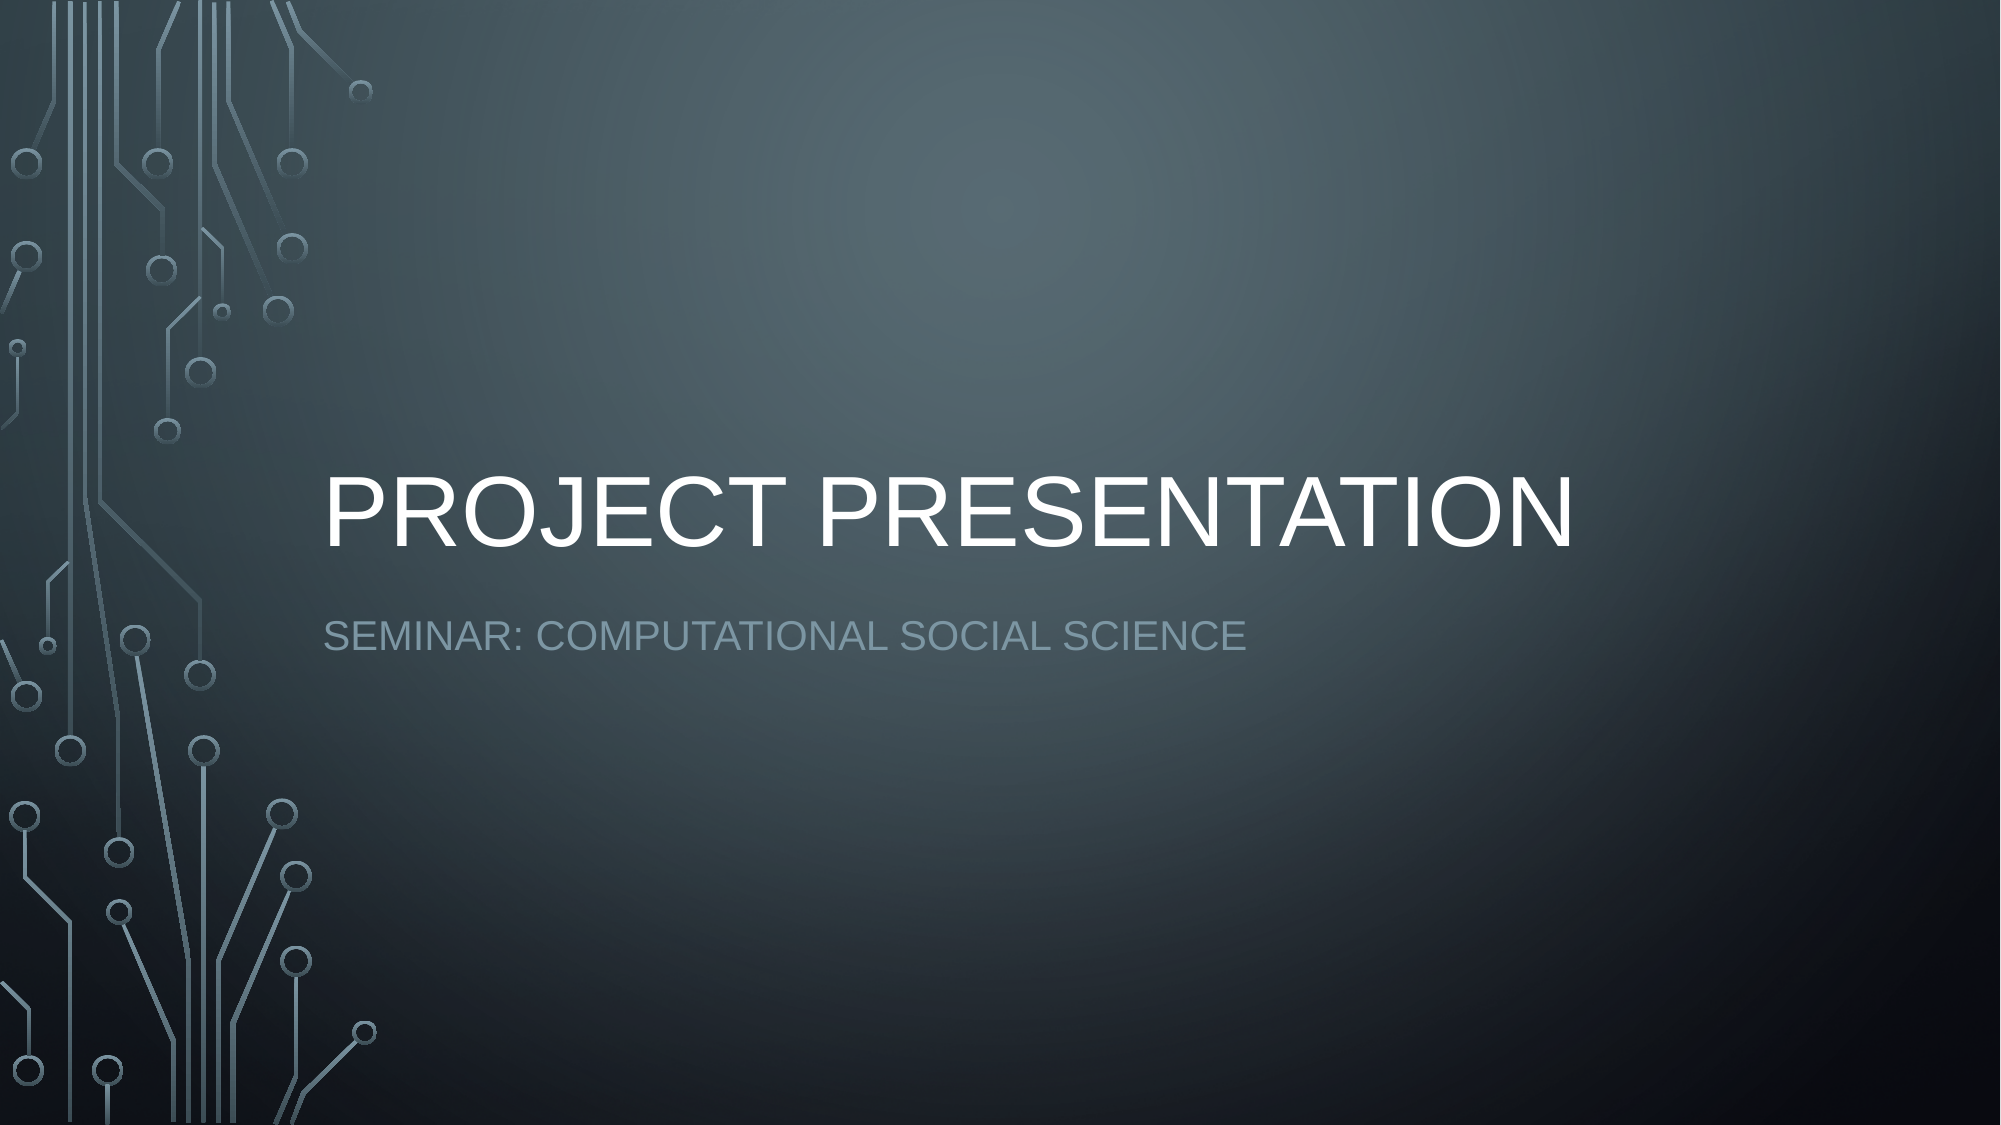

# Project Presentation
Seminar: Computational Social Science